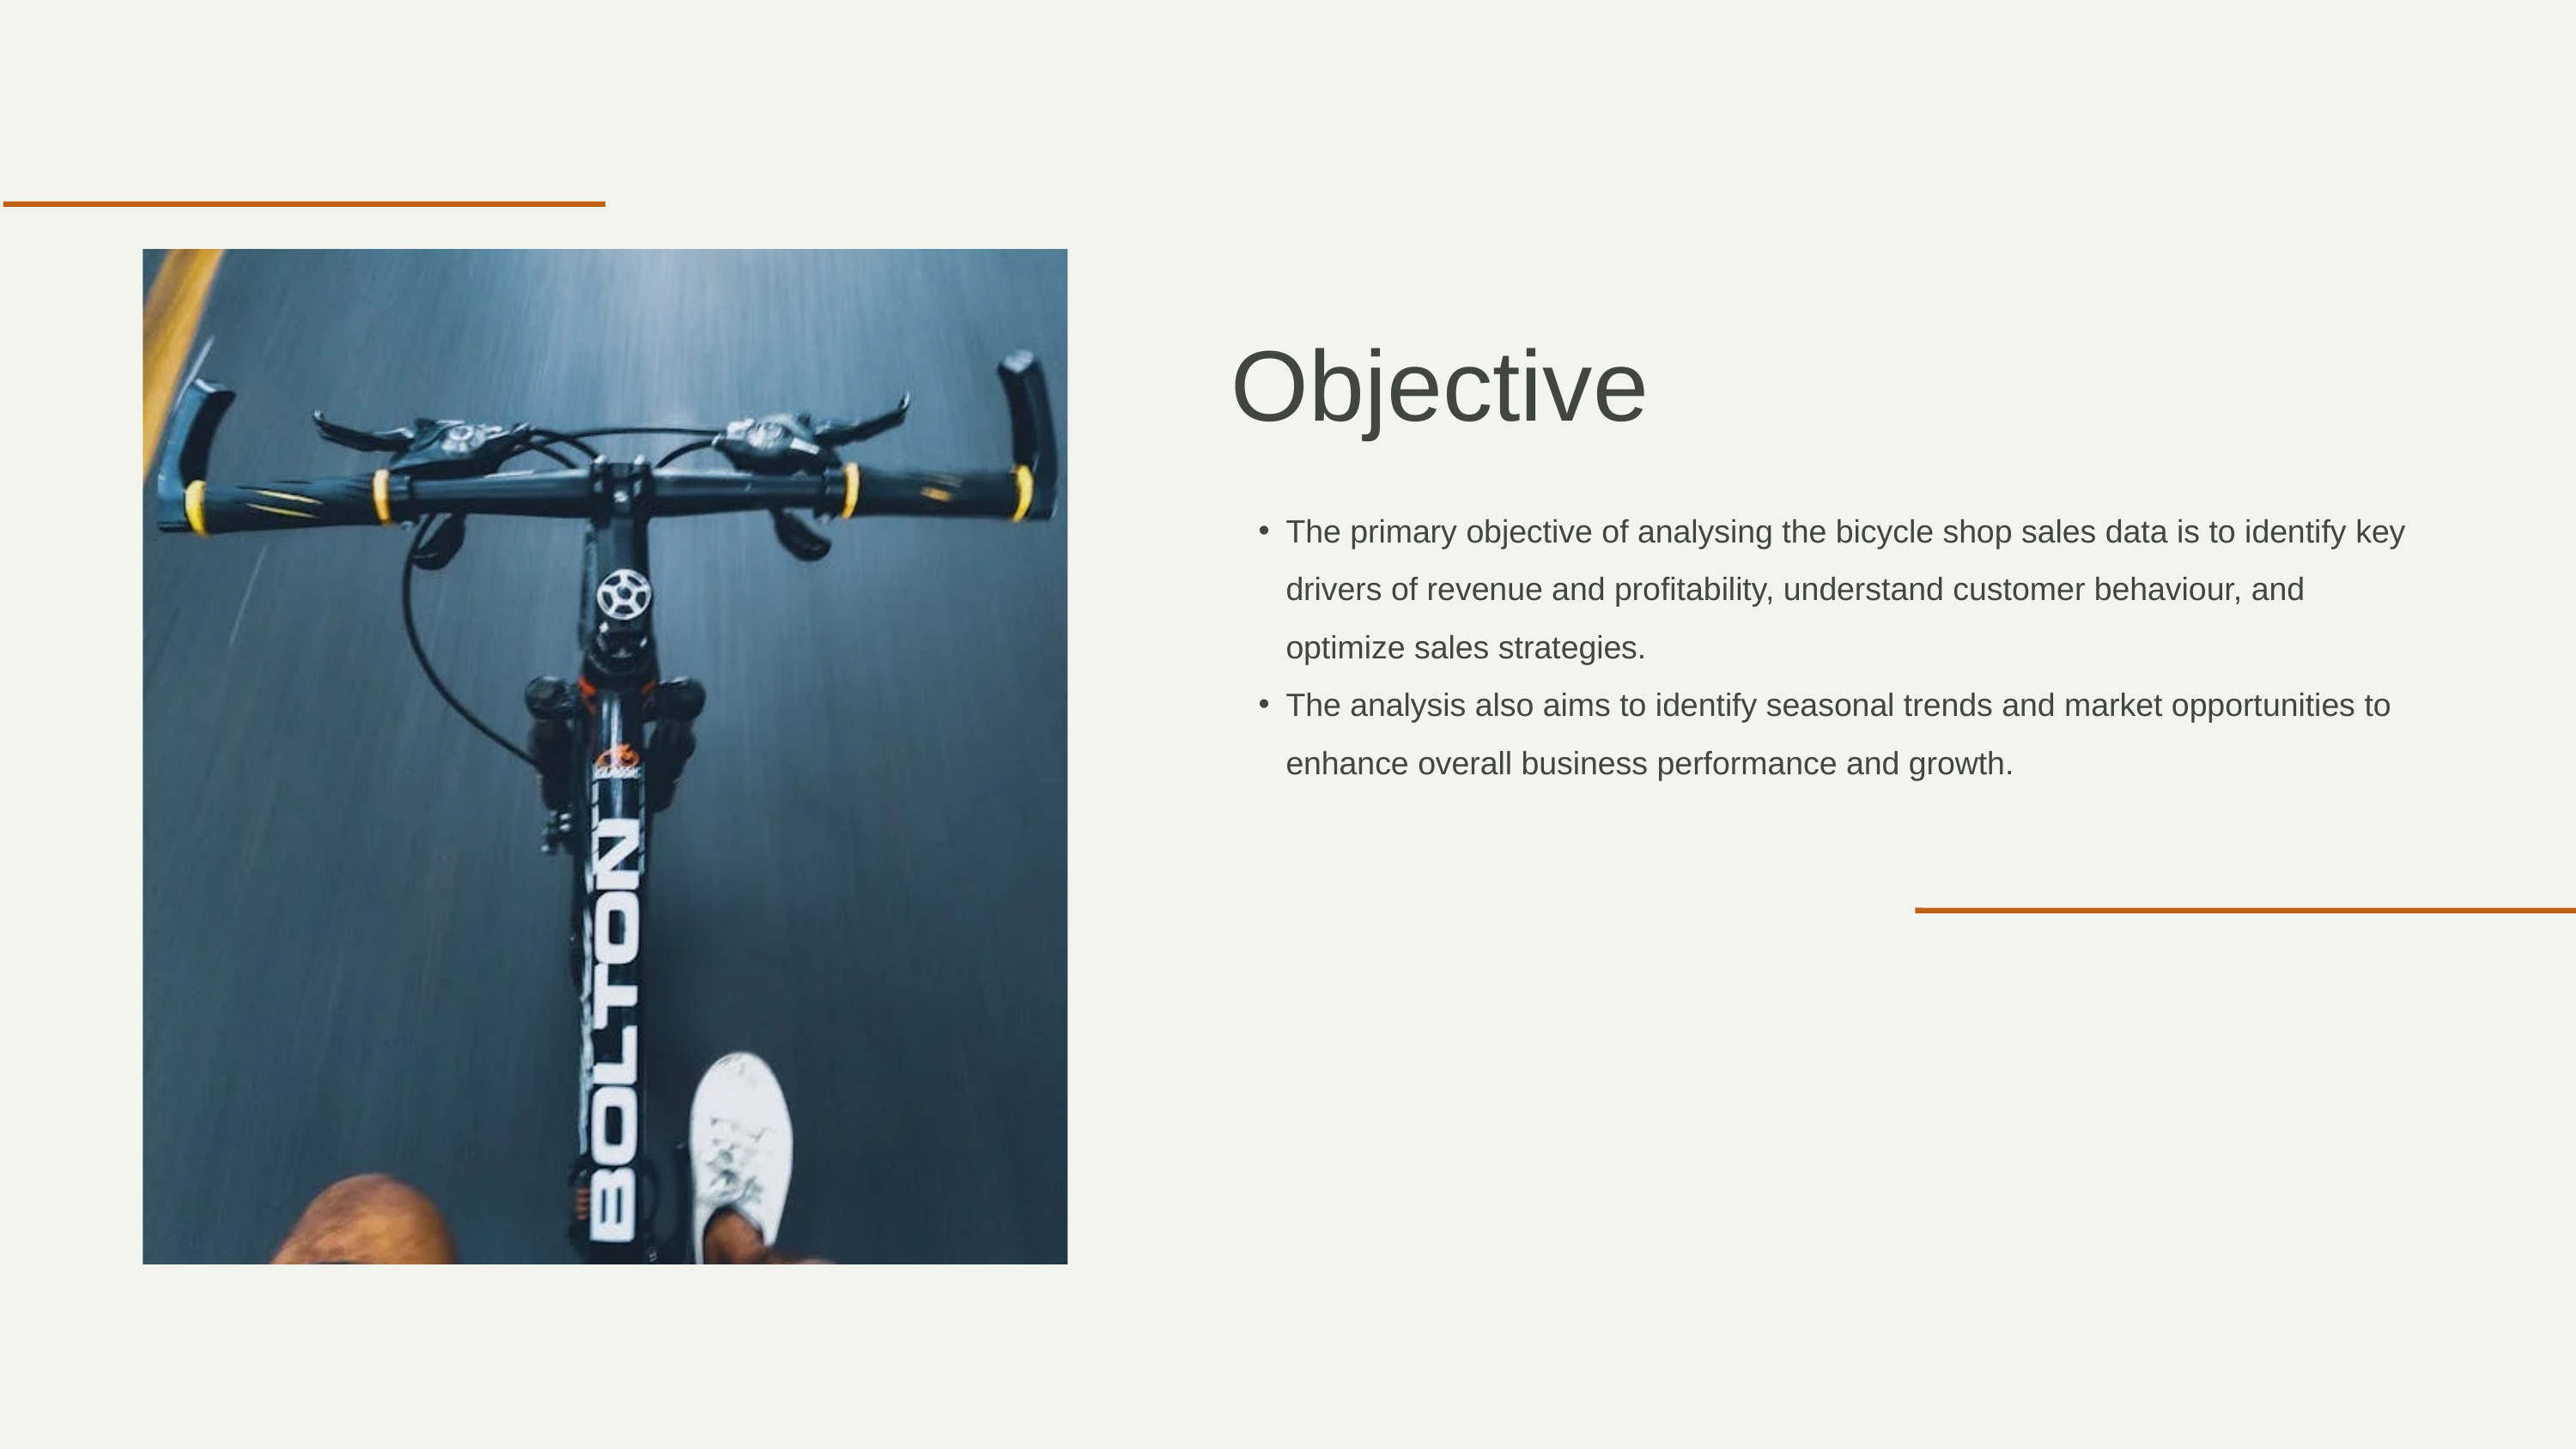

Objective
The primary objective of analysing the bicycle shop sales data is to identify key drivers of revenue and profitability, understand customer behaviour, and optimize sales strategies.
The analysis also aims to identify seasonal trends and market opportunities to enhance overall business performance and growth.